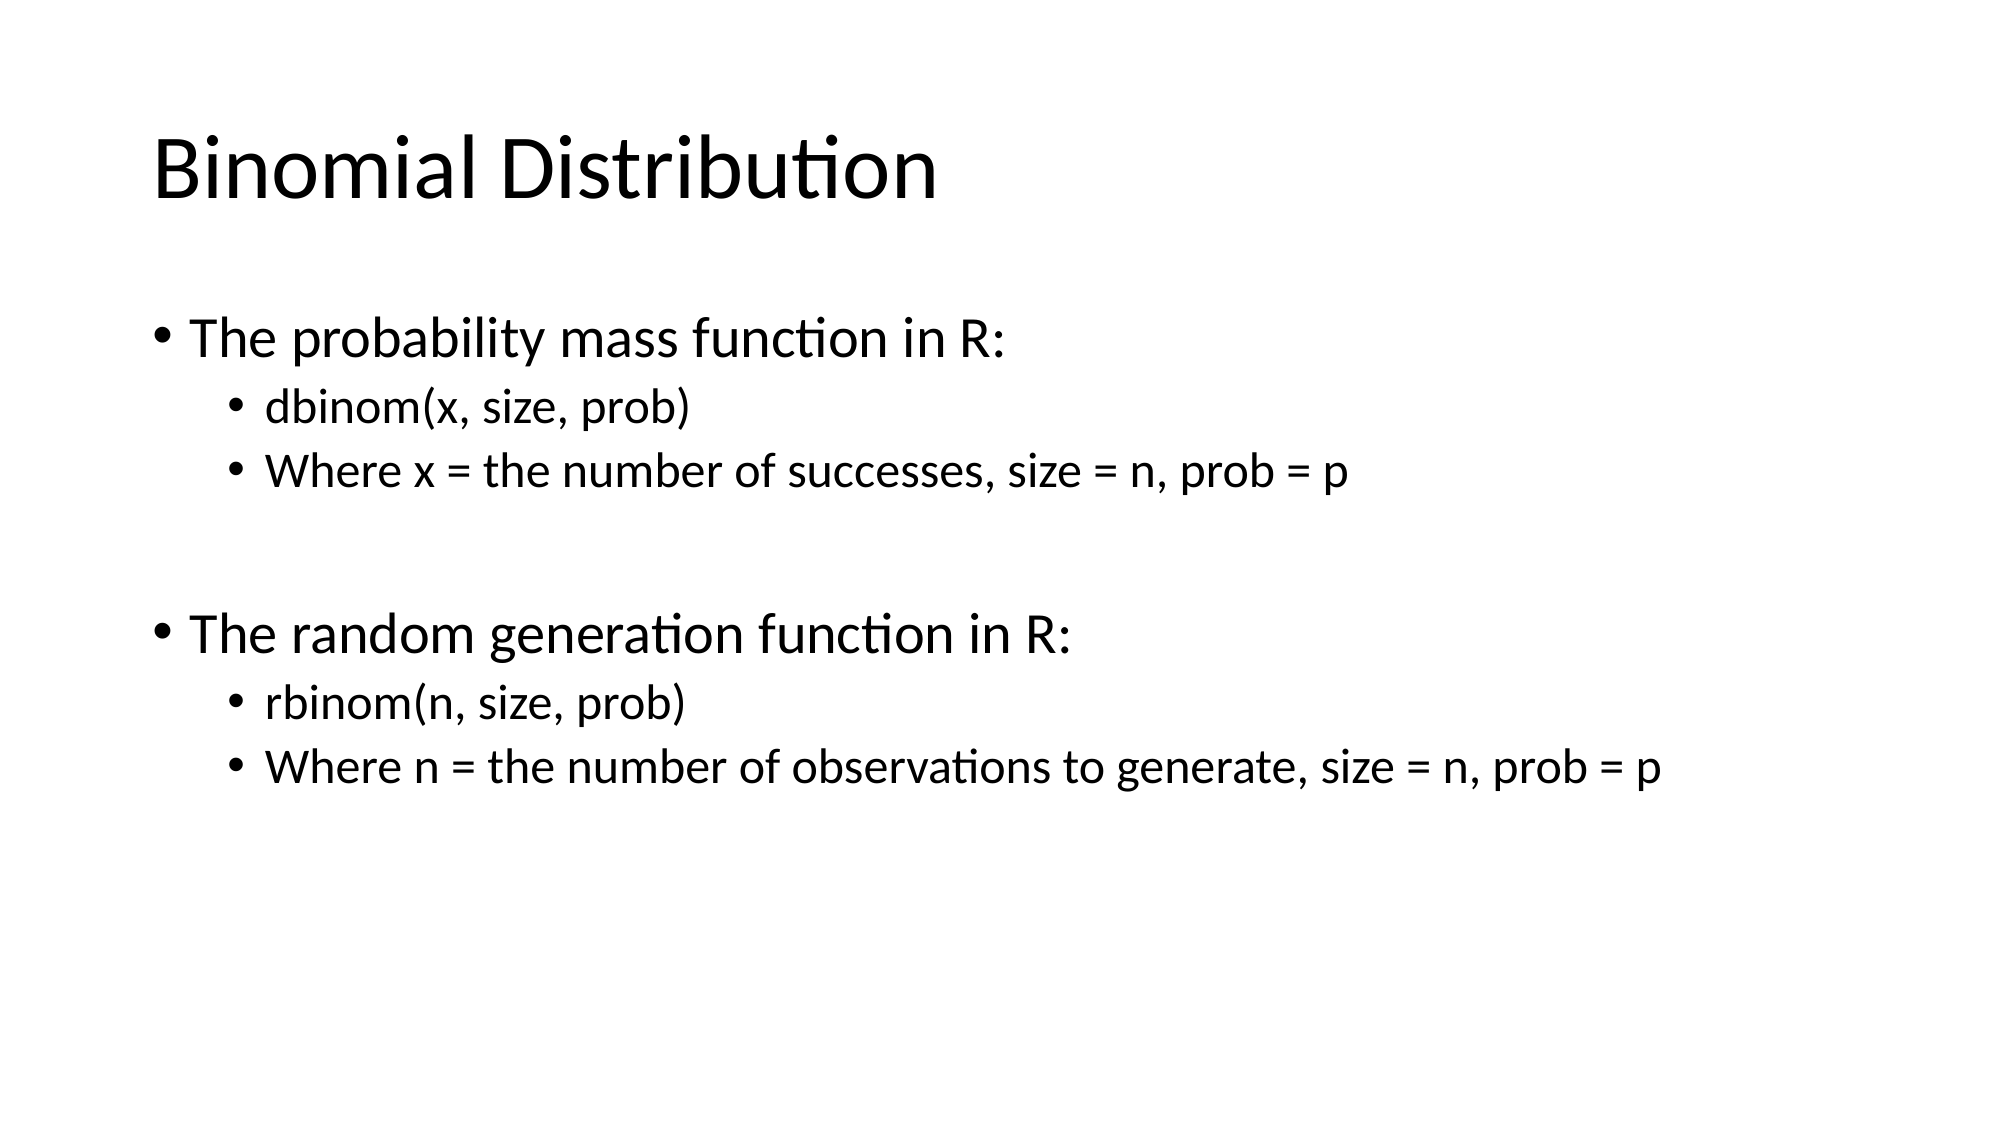

# Binomial Distribution
The probability mass function in R:
dbinom(x, size, prob)
Where x = the number of successes, size = n, prob = p

The random generation function in R:
rbinom(n, size, prob)
Where n = the number of observations to generate, size = n, prob = p